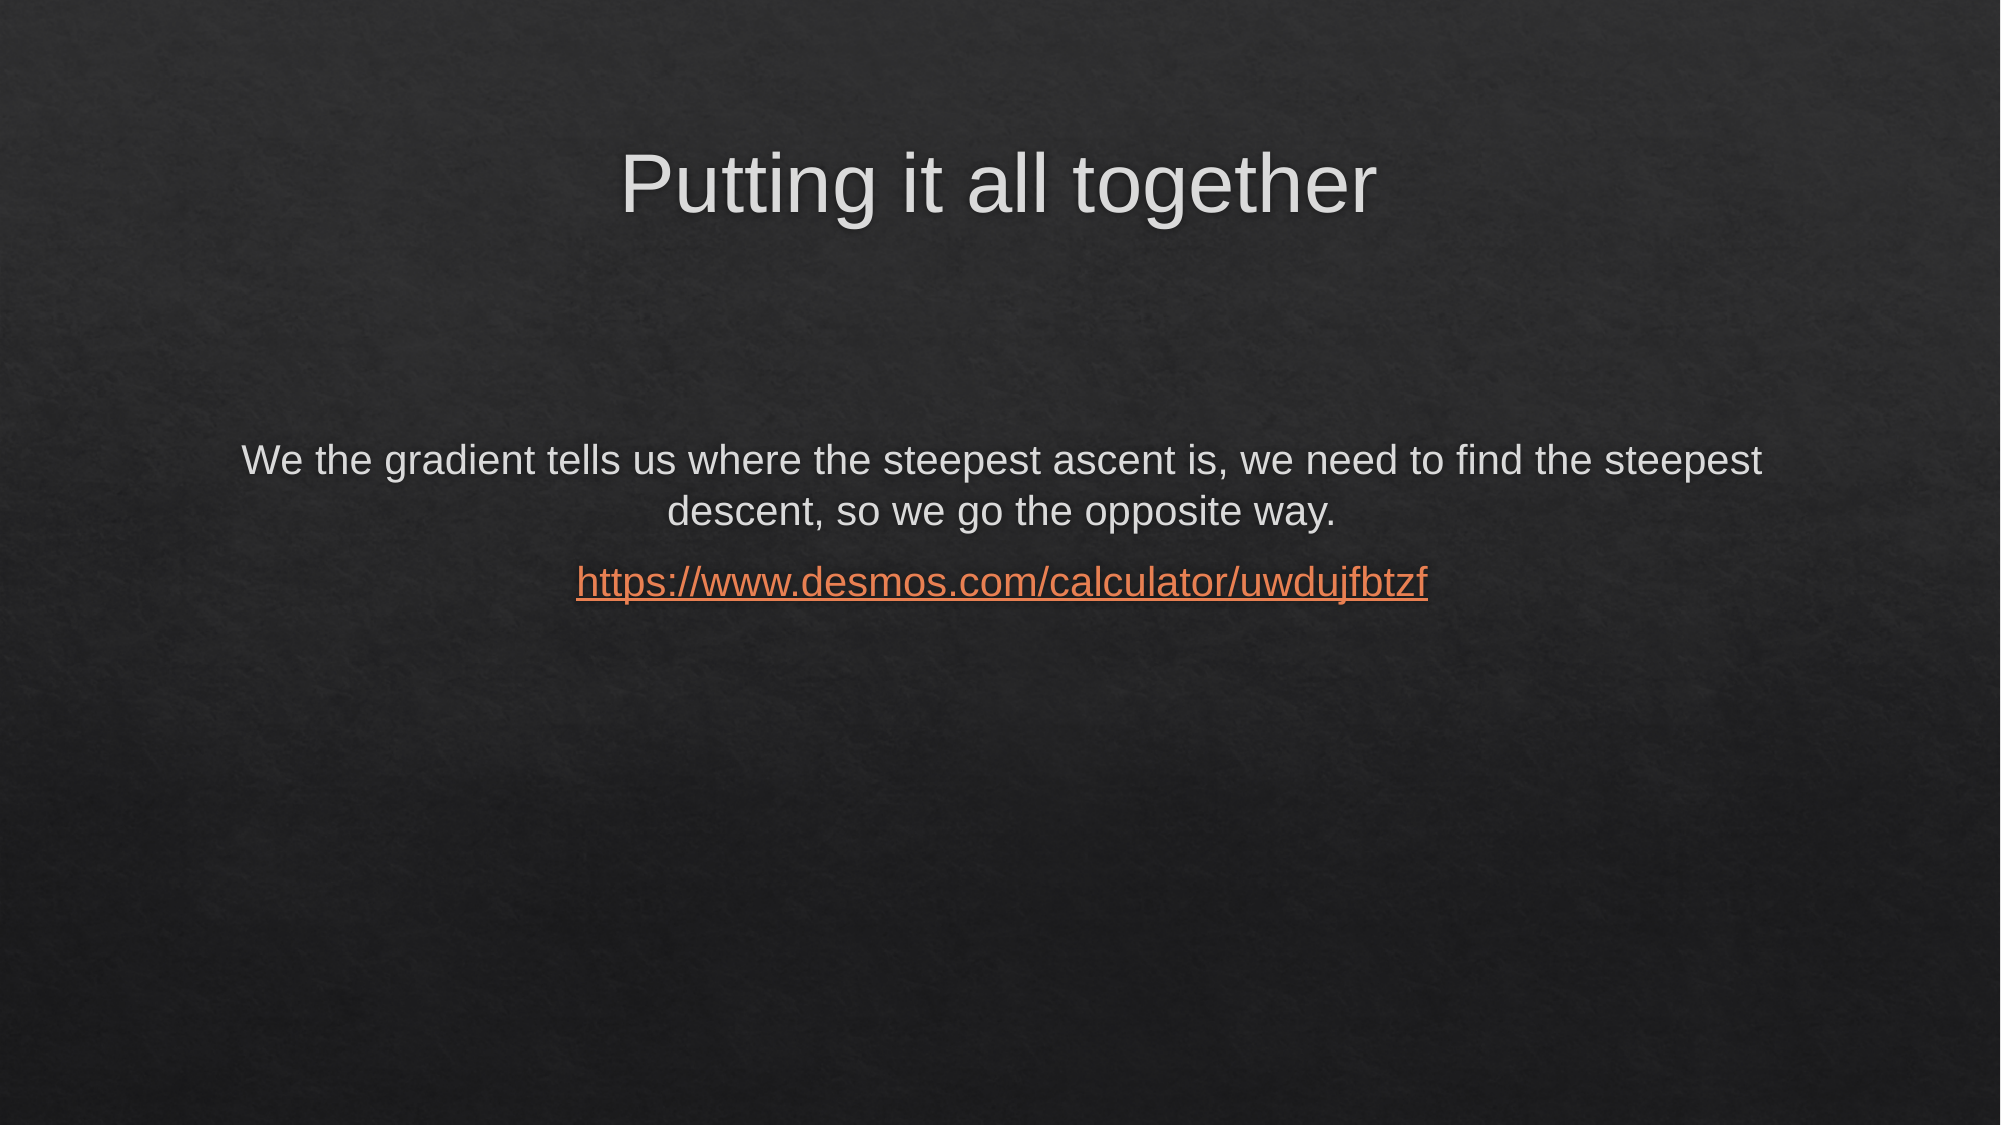

# Putting it all together

We the gradient tells us where the steepest ascent is, we need to find the steepest descent, so we go the opposite way.
https://www.desmos.com/calculator/uwdujfbtzf